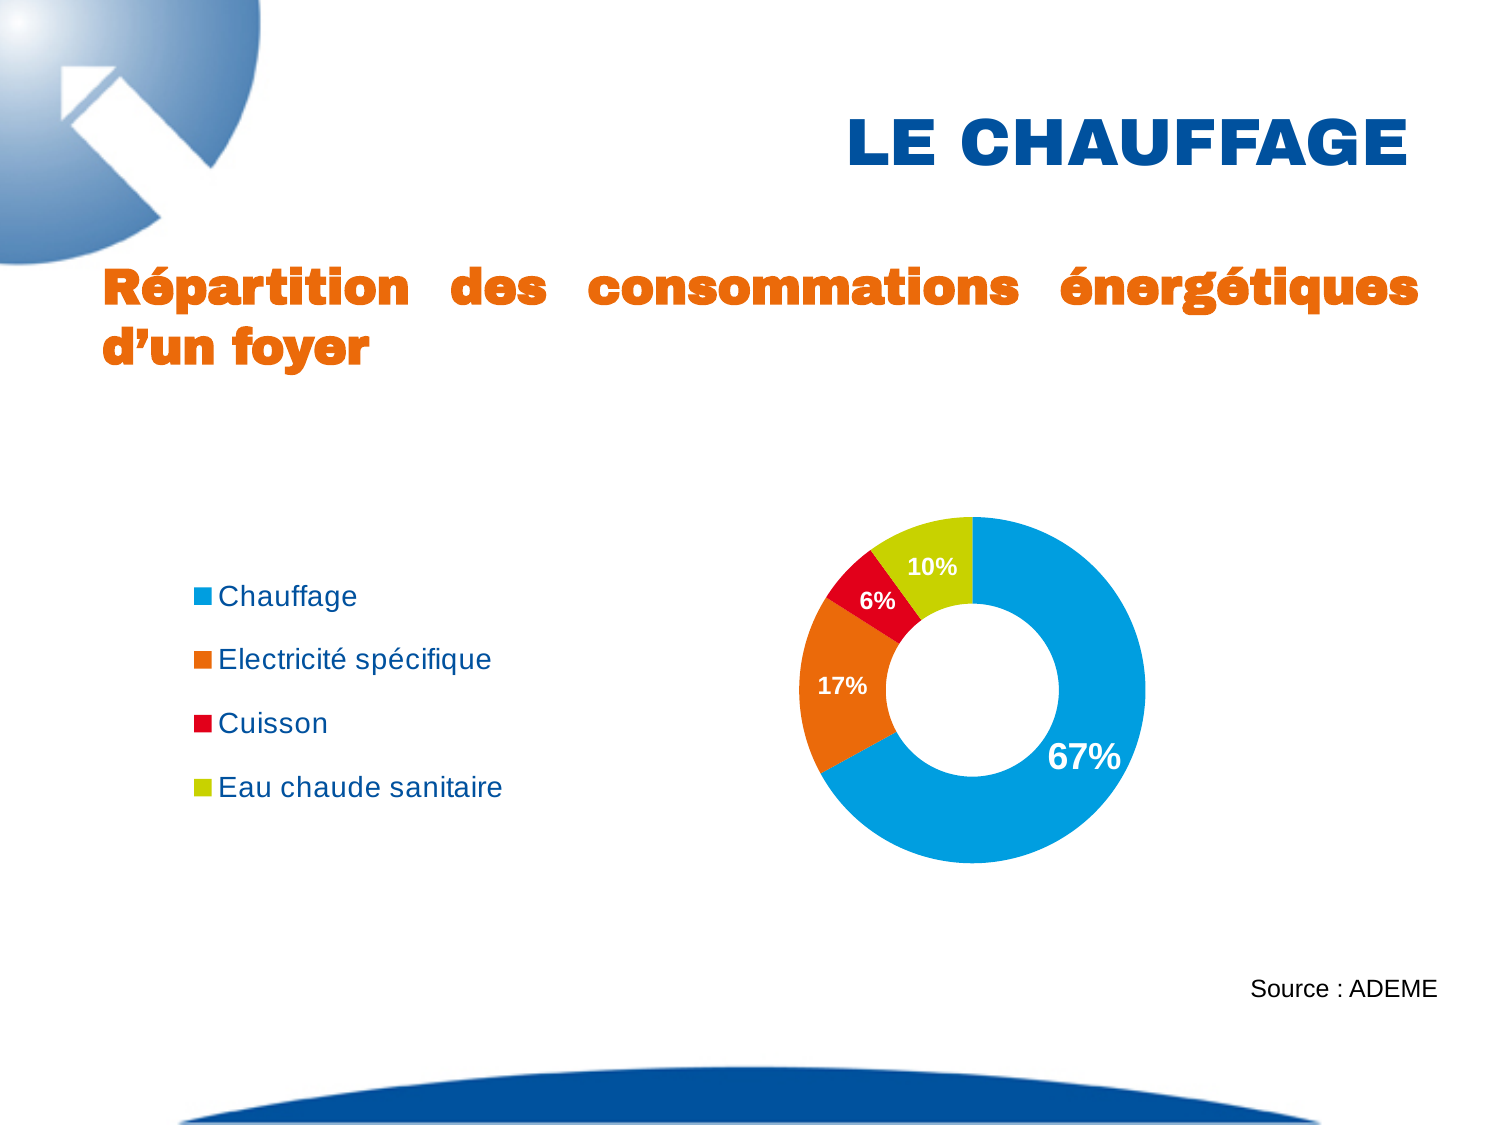

# Le chauffage

Répartition des consommations énergétiques d’un foyer

### Chart

| Category | 2012 |
|---|---|
| Chauffage | 67.0 |
| Electricité spécifique | 17.0 |
| Cuisson | 6.0 |
| Eau chaude sanitaire | 10.0 |
Source : ADEME